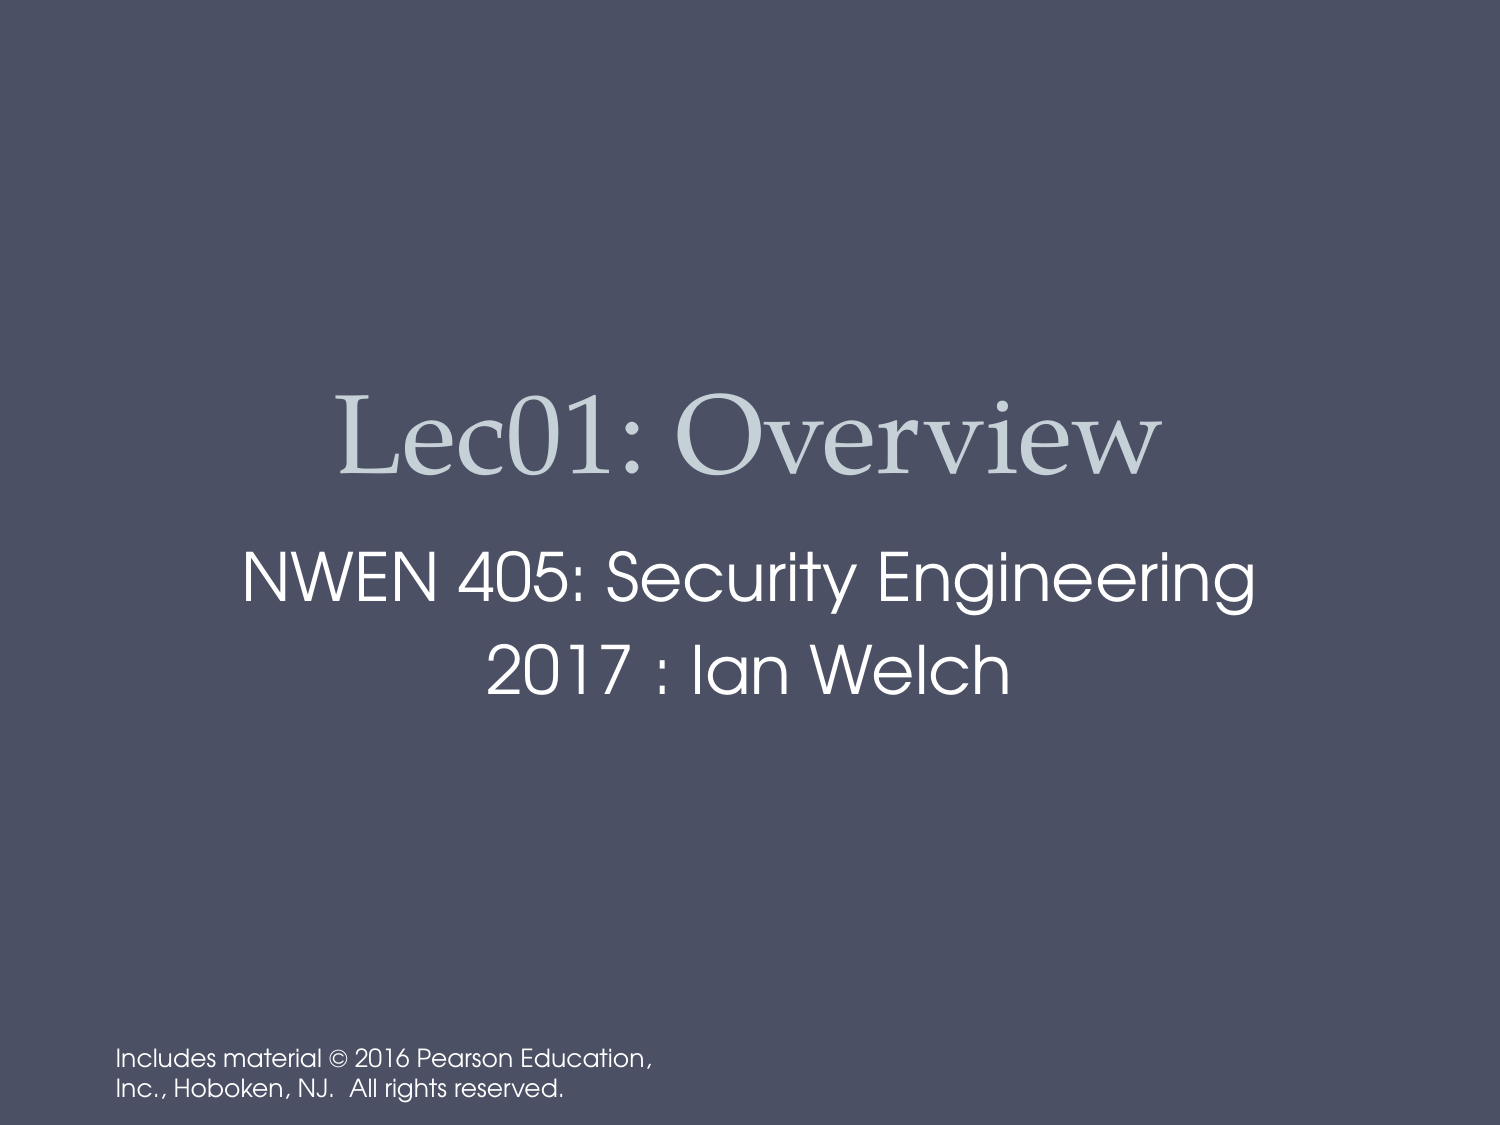

# Lec01: Overview

NWEN 405: Security Engineering
2017 : Ian Welch

Includes material © 2016 Pearson Education, Inc., Hoboken, NJ.  All rights reserved.